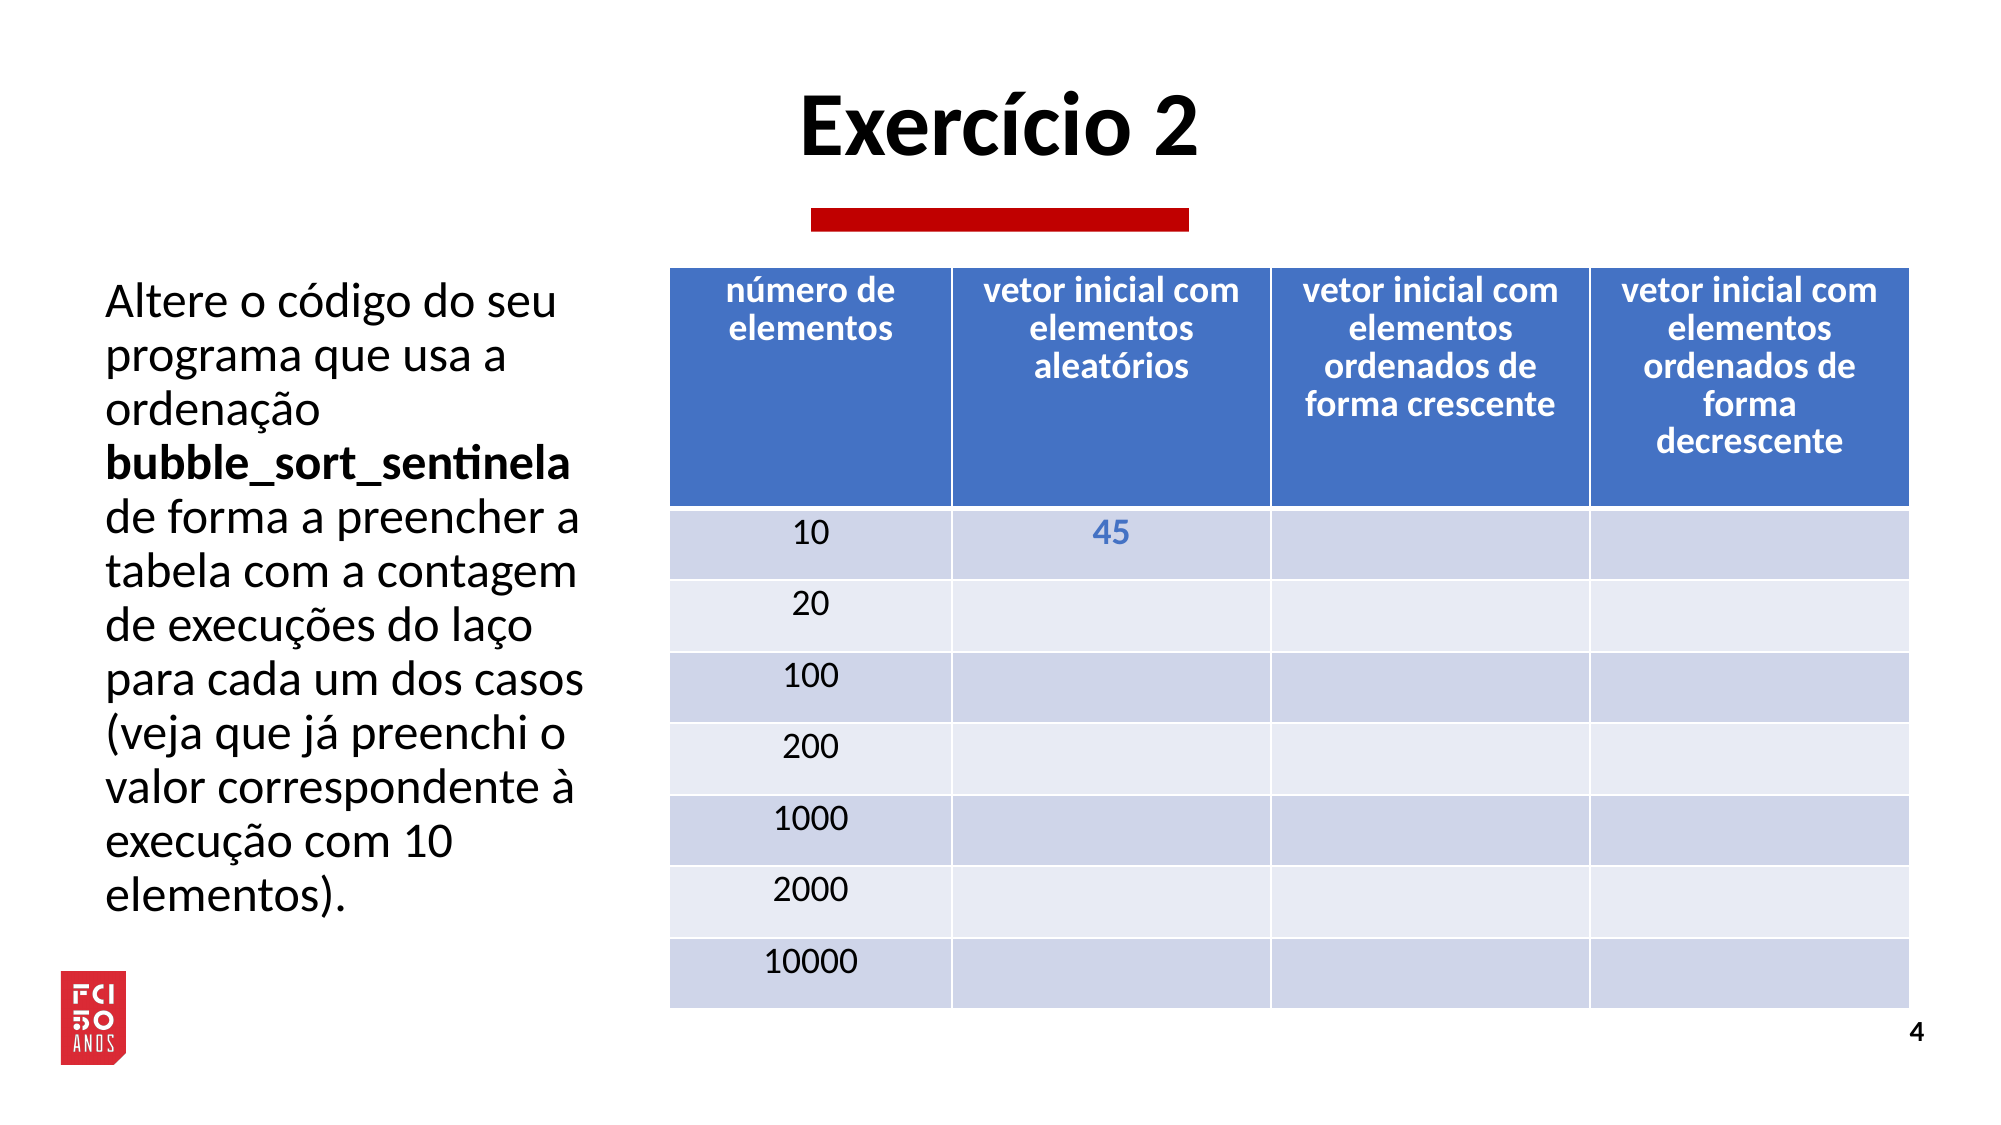

# Exercício 2
Altere o código do seu programa que usa a ordenação bubble_sort_sentinela de forma a preencher a tabela com a contagem de execuções do laço para cada um dos casos (veja que já preenchi o valor correspondente à execução com 10 elementos).
| número de elementos | vetor inicial com elementos aleatórios | vetor inicial com elementos ordenados de forma crescente | vetor inicial com elementos ordenados de forma decrescente |
| --- | --- | --- | --- |
| 10 | 45 |  |  |
| 20 |  |  |  |
| 100 |  |  |  |
| 200 |  |  |  |
| 1000 |  |  |  |
| 2000 |  |  |  |
| 10000 |  |  |  |
4